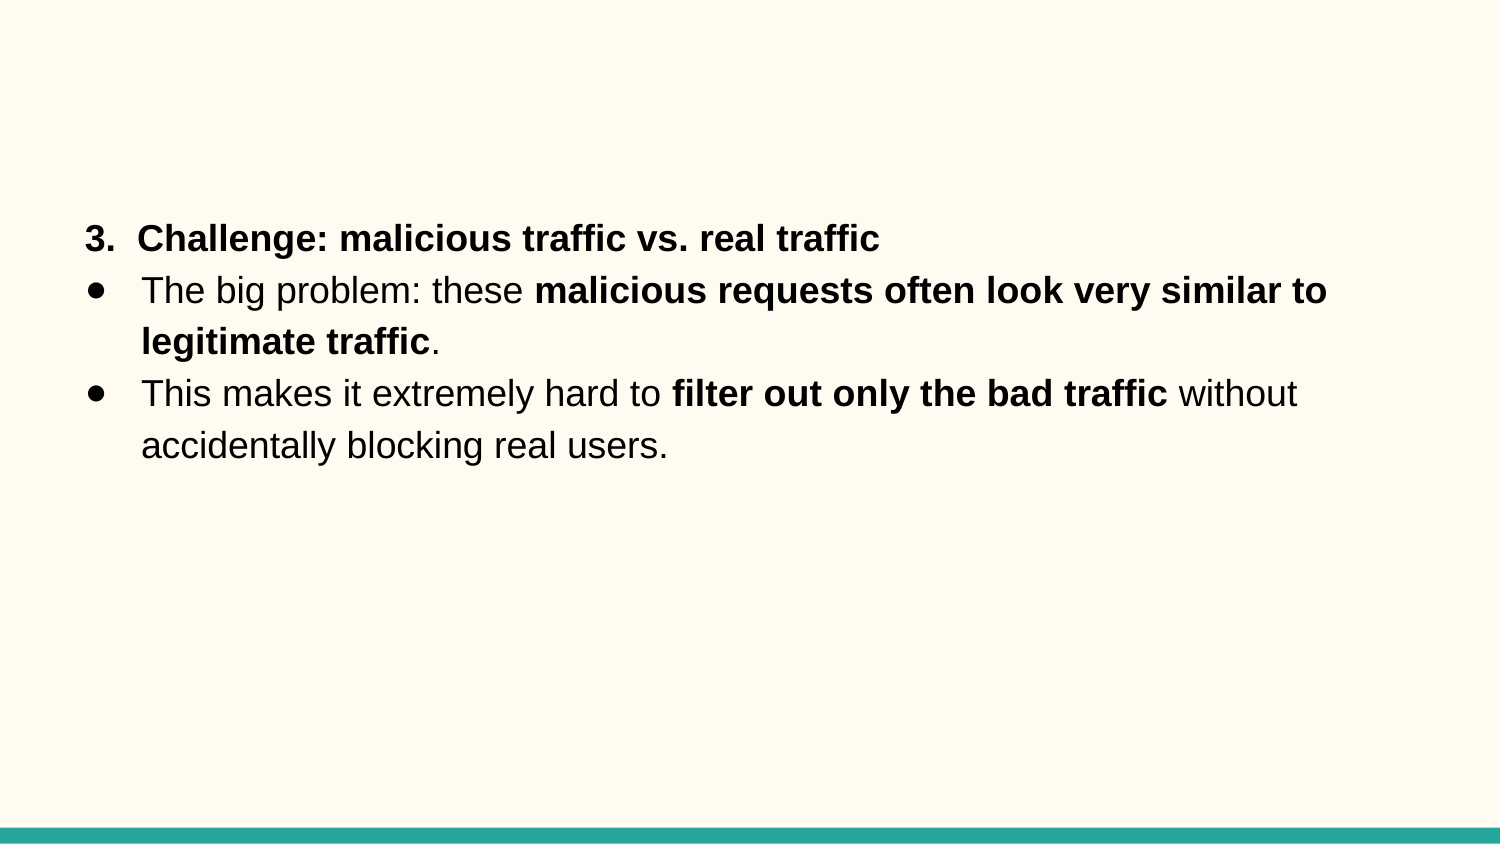

#
3.  Challenge: malicious traffic vs. real traffic
The big problem: these malicious requests often look very similar to legitimate traffic.
This makes it extremely hard to filter out only the bad traffic without accidentally blocking real users.